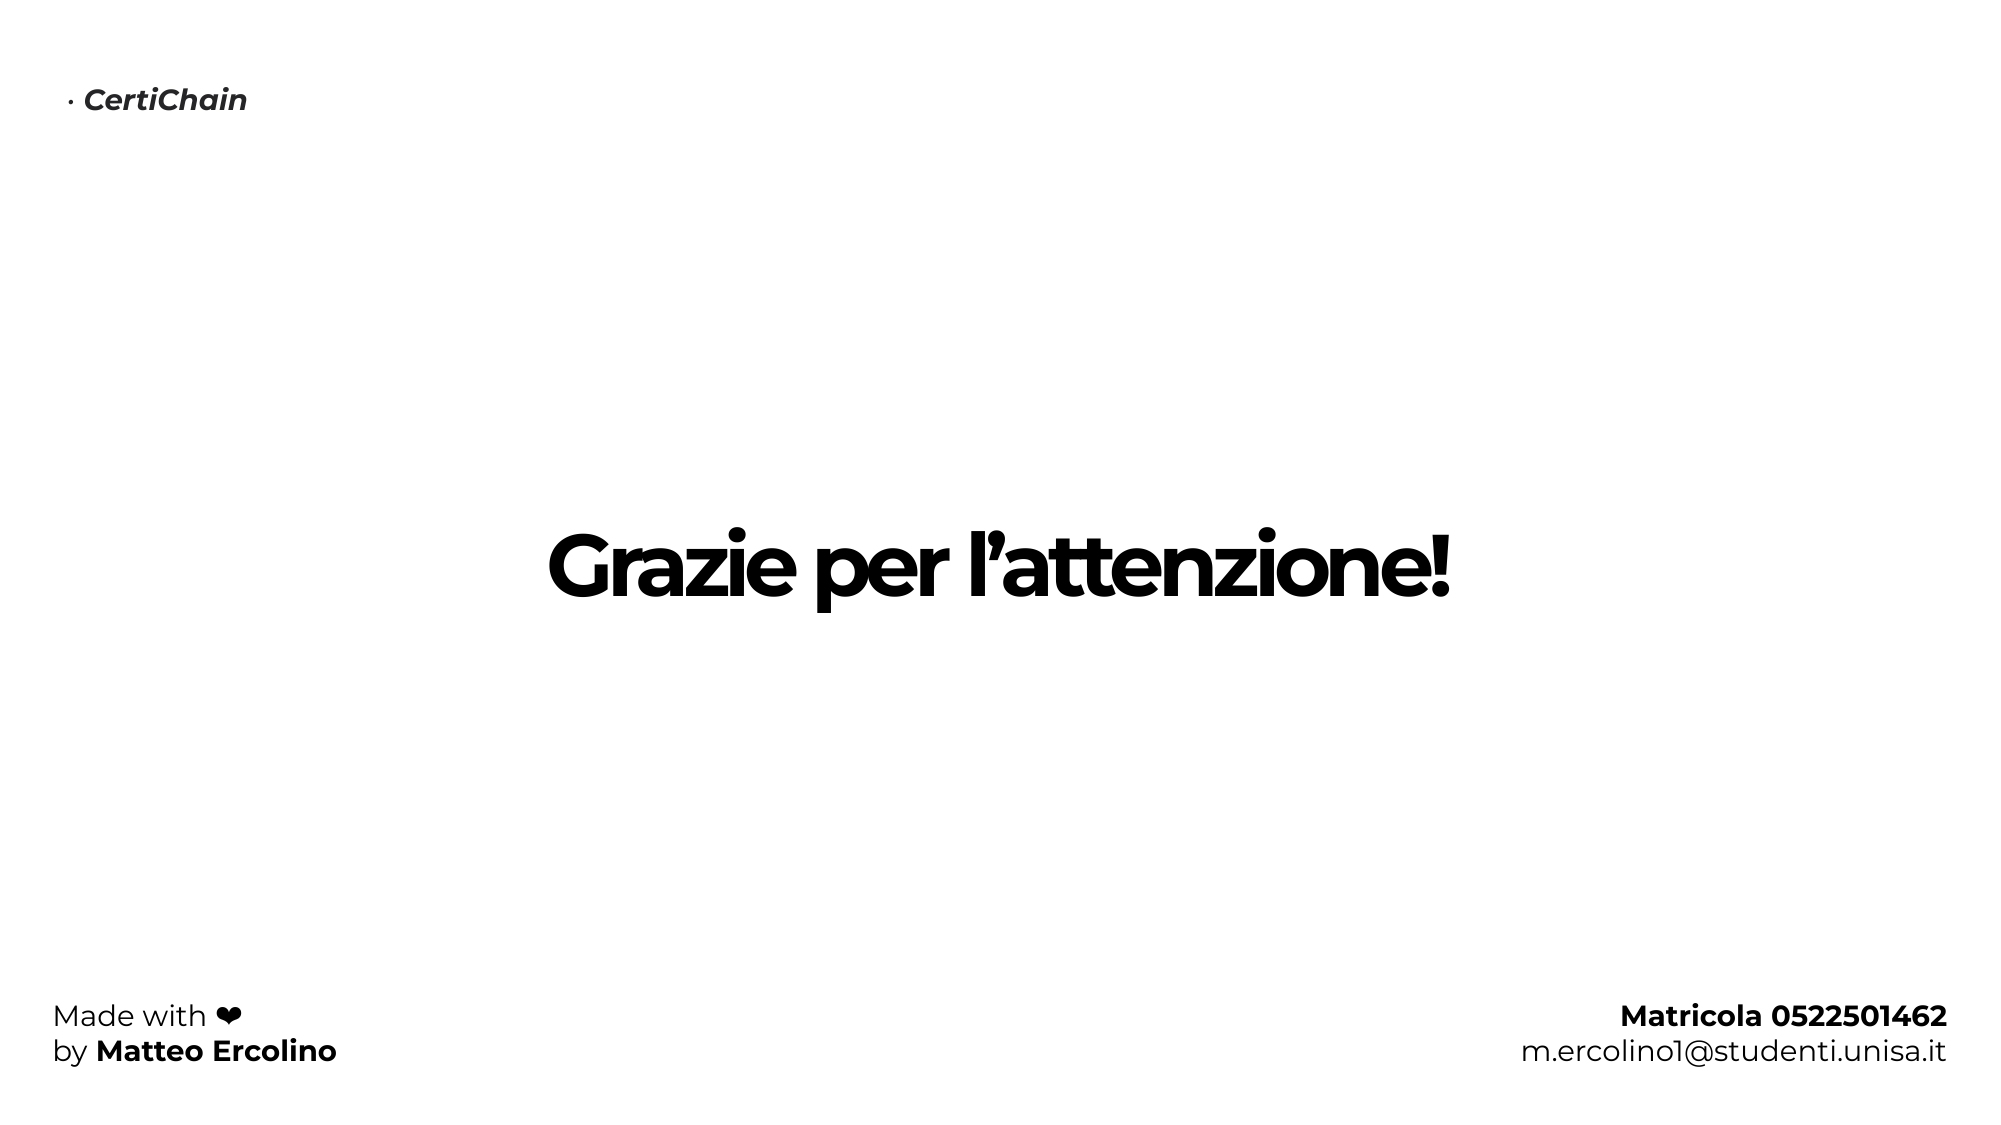

• CertiChain
Grazie per l’attenzione!
Made with ❤️
by Matteo Ercolino
Matricola 0522501462
m.ercolino1@studenti.unisa.it